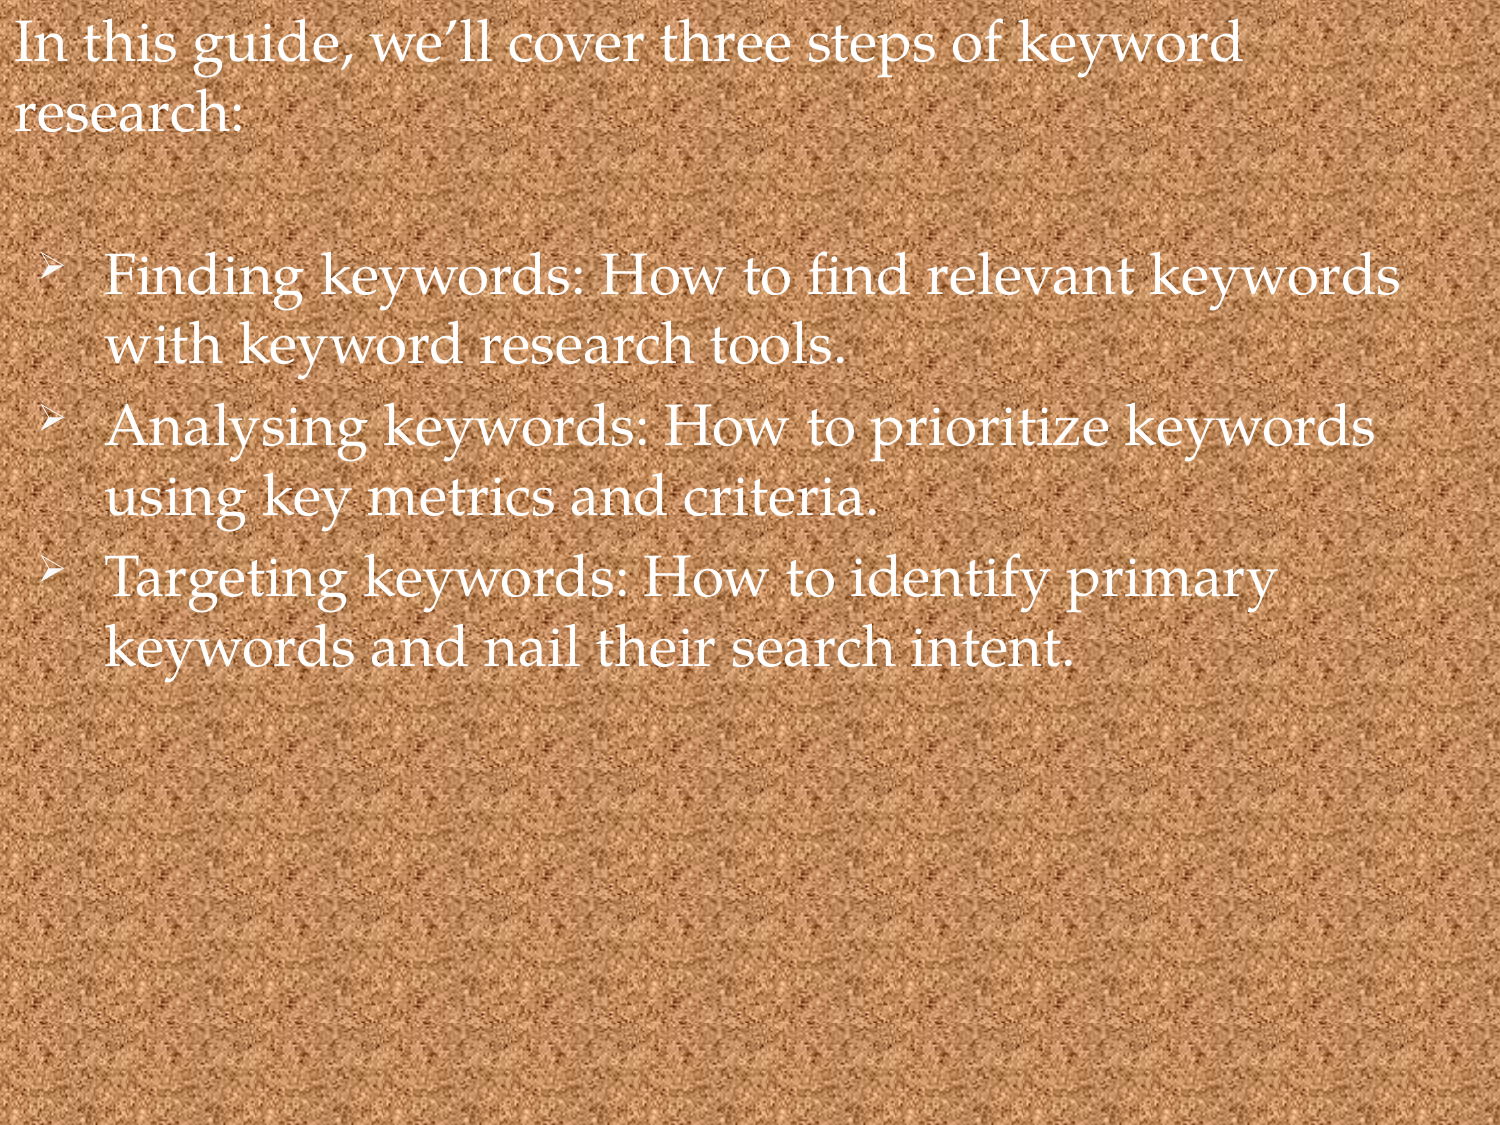

In this guide, we’ll cover three steps of keyword research:

Finding keywords: How to find relevant keywords with keyword research tools.
Analysing keywords: How to prioritize keywords using key metrics and criteria.
Targeting keywords: How to identify primary keywords and nail their search intent.